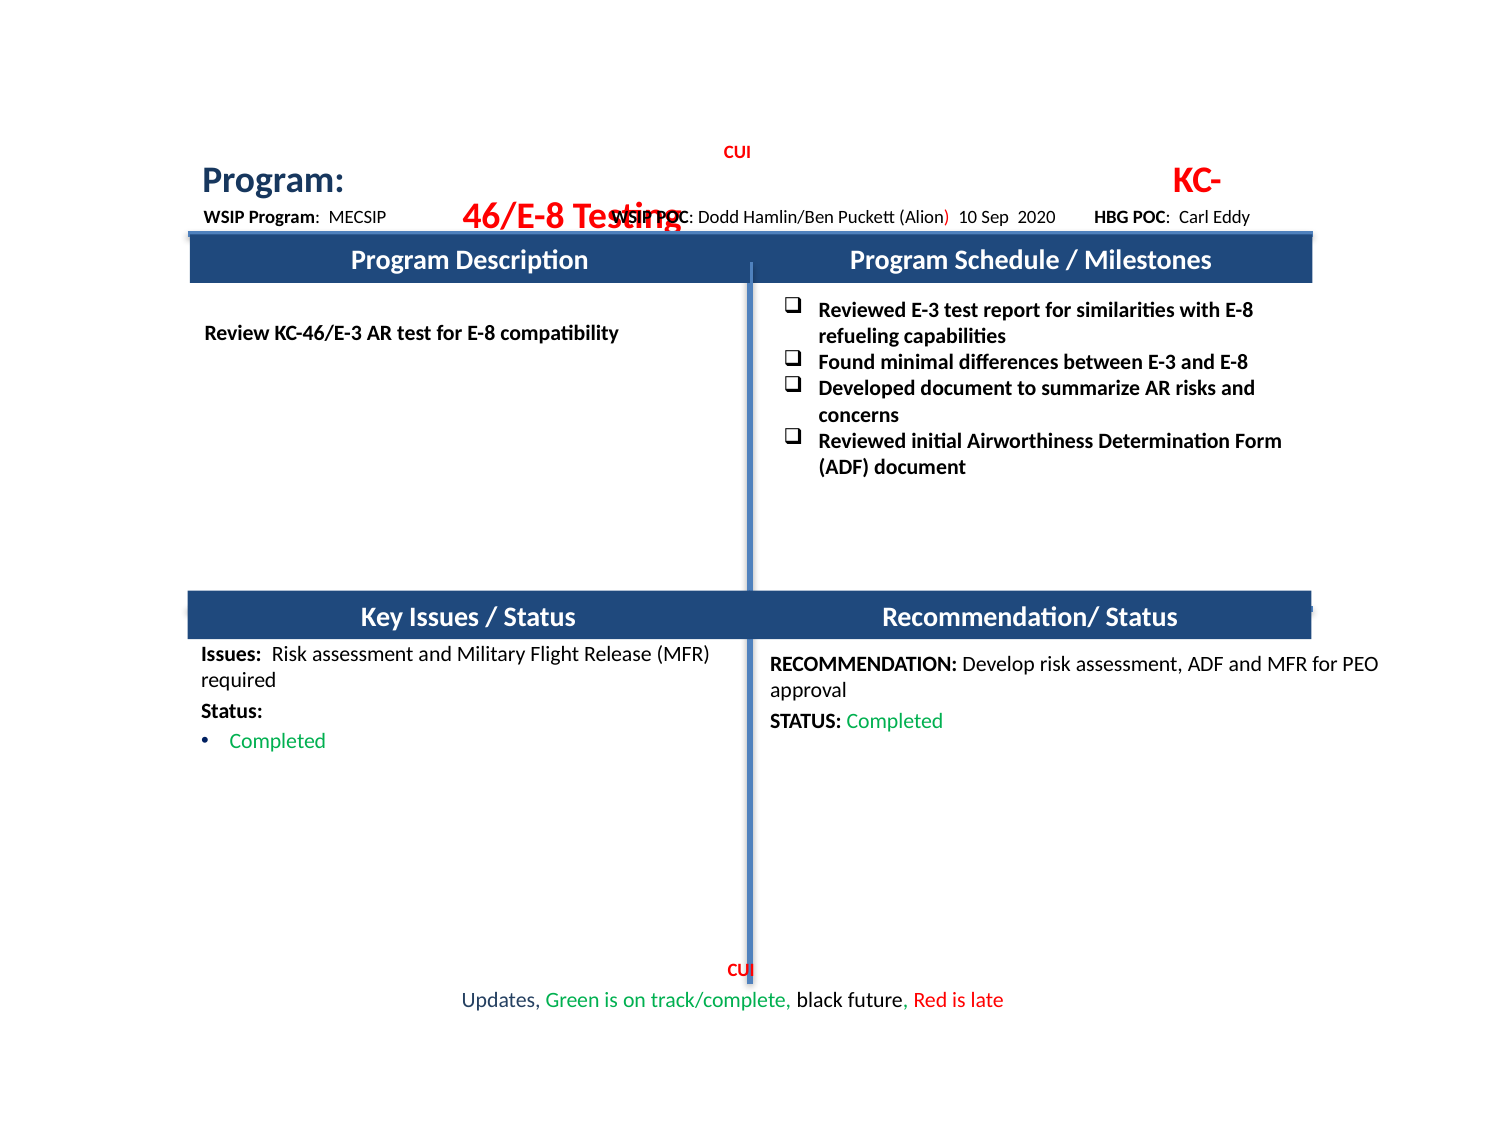

CUI
Program: 					             KC-46/E-8 Testing
WSIP Program:  MECSIP
WSIP POC: Dodd Hamlin/Ben Puckett (Alion)  10 Sep  2020
HBG POC:  Carl Eddy
Program Description
Program Schedule / Milestones
Reviewed E-3 test report for similarities with E-8 refueling capabilities
Found minimal differences between E-3 and E-8
Developed document to summarize AR risks and concerns
Reviewed initial Airworthiness Determination Form (ADF) document

Review KC-46/E-3 AR test for E-8 compatibility

Key Issues / Status
Recommendation/ Status
Issues:  Risk assessment and Military Flight Release (MFR) required
Status:
Completed
RECOMMENDATION: Develop risk assessment, ADF and MFR for PEO approval
STATUS: Completed

CUI

Updates, Green is on track/complete, black future, Red is late